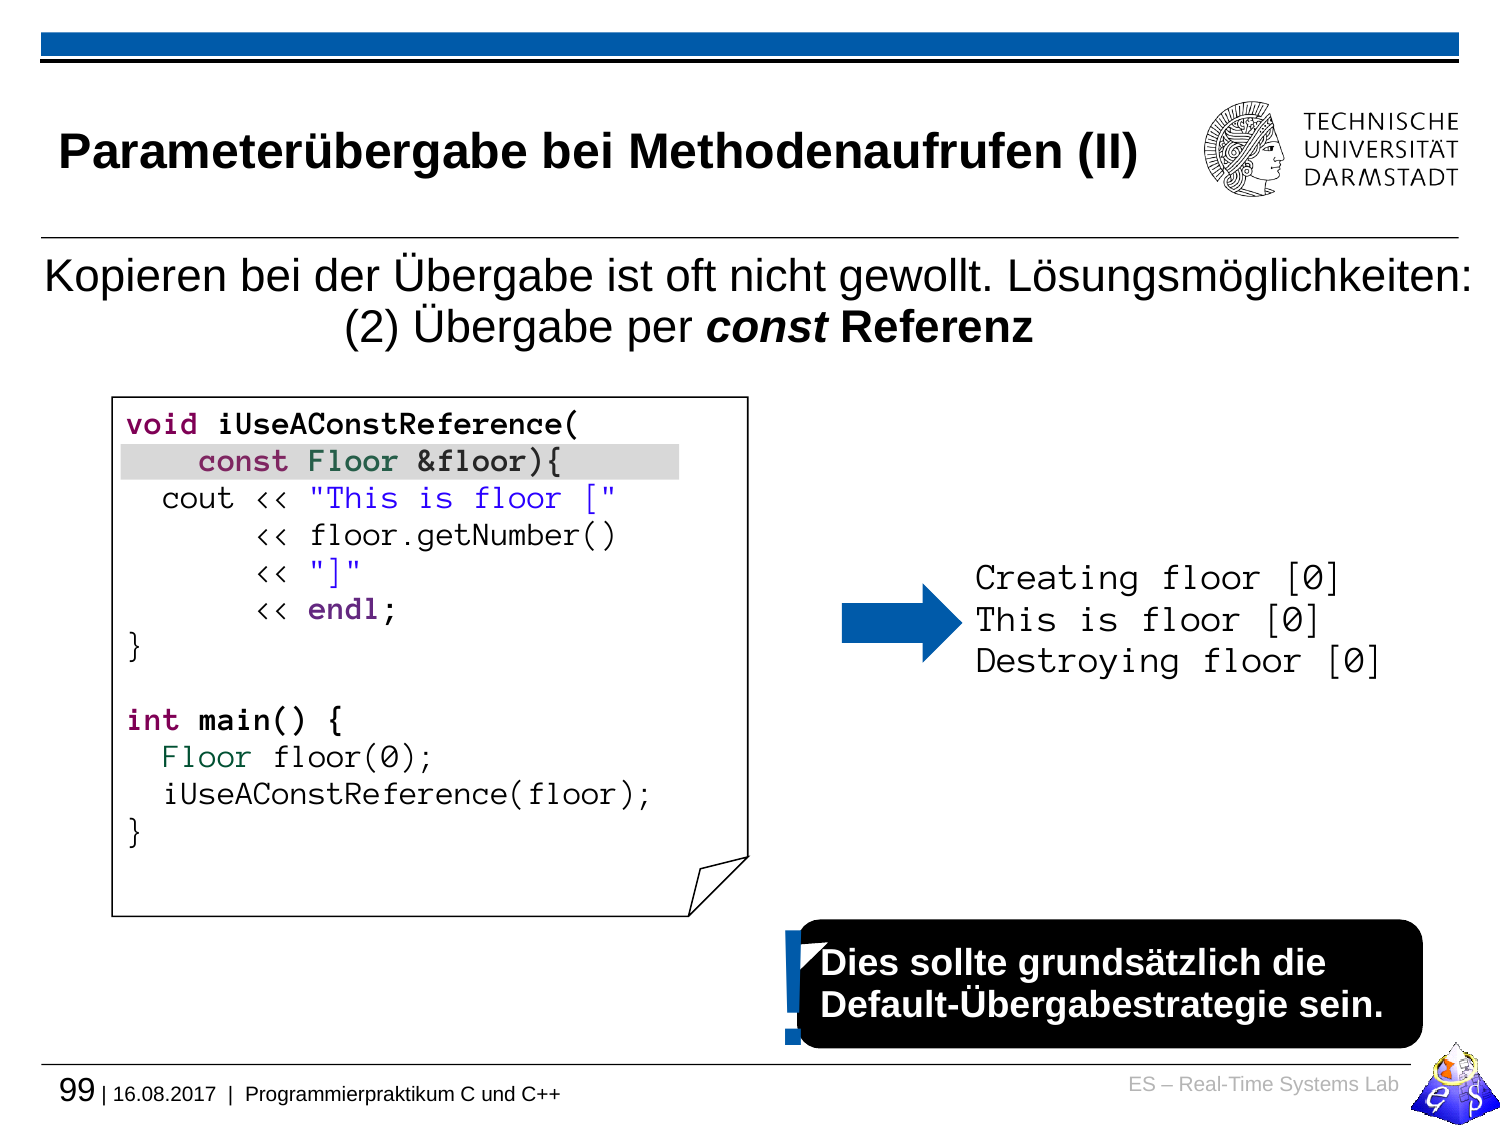

# Parameterübergabe bei Methodenaufrufen (II)
Kopieren bei der Übergabe ist oft nicht gewollt. Lösungsmöglichkeiten:
		(2) Übergabe per const Referenz
void iUseAConstReference(
    const Floor &floor){
  cout << "This is floor ["
       << floor.getNumber()
       << "]"
       << endl;
}

int main() {
  Floor floor(0);
  iUseAConstReference(floor);
}

Creating floor [0]
This is floor [0]
Destroying floor [0]

!
Dies sollte grundsätzlich die Default-Übergabestrategie sein.